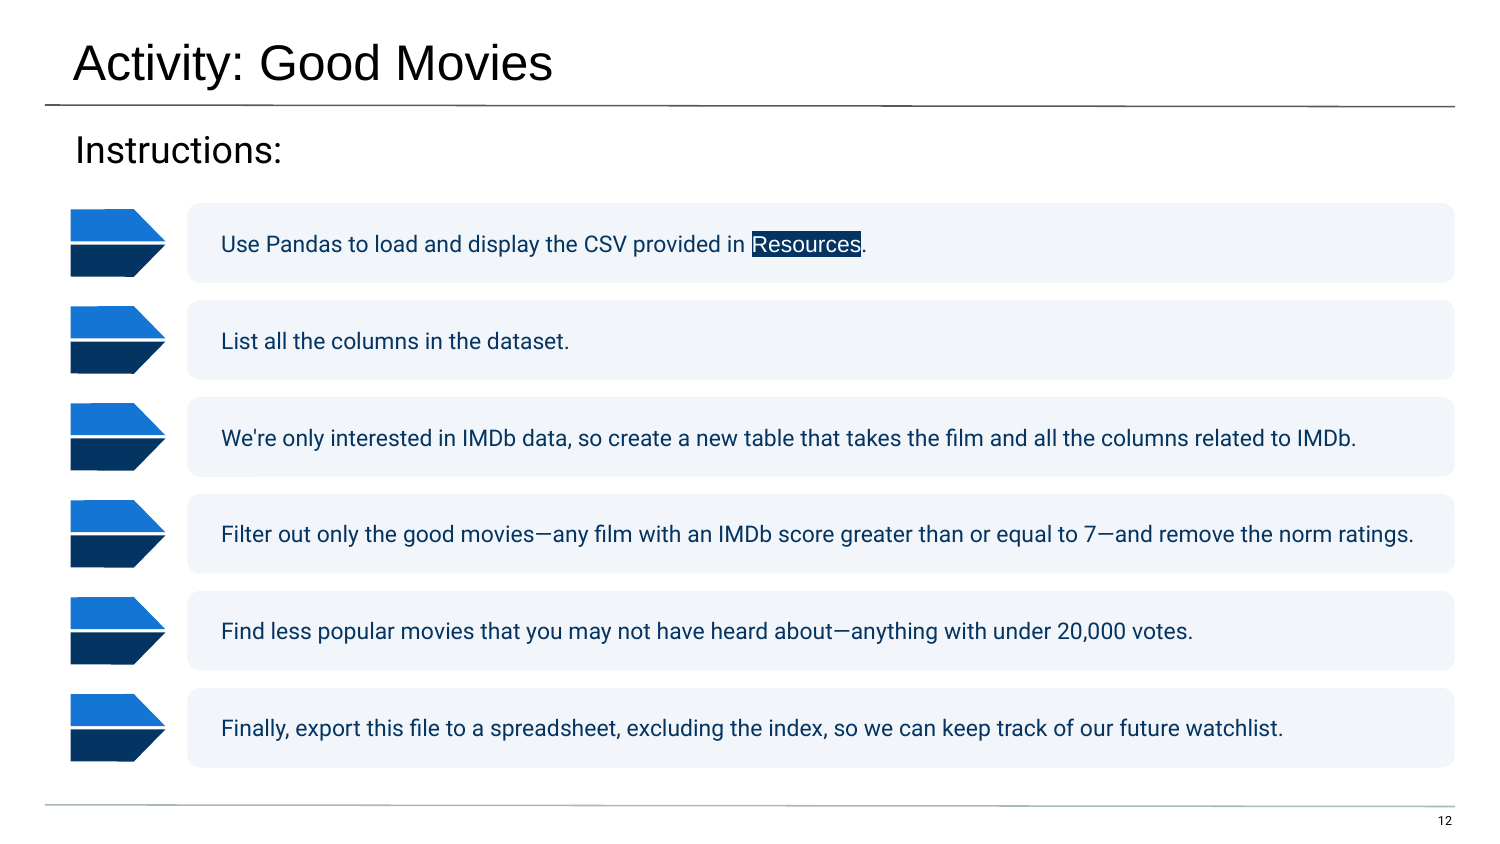

# Activity: Good Movies
Instructions:
Use Pandas to load and display the CSV provided in Resources.

List all the columns in the dataset.

We're only interested in IMDb data, so create a new table that takes the film and all the columns related to IMDb.

Filter out only the good movies—any film with an IMDb score greater than or equal to 7—and remove the norm ratings.

Find less popular movies that you may not have heard about—anything with under 20,000 votes.

Finally, export this file to a spreadsheet, excluding the index, so we can keep track of our future watchlist.